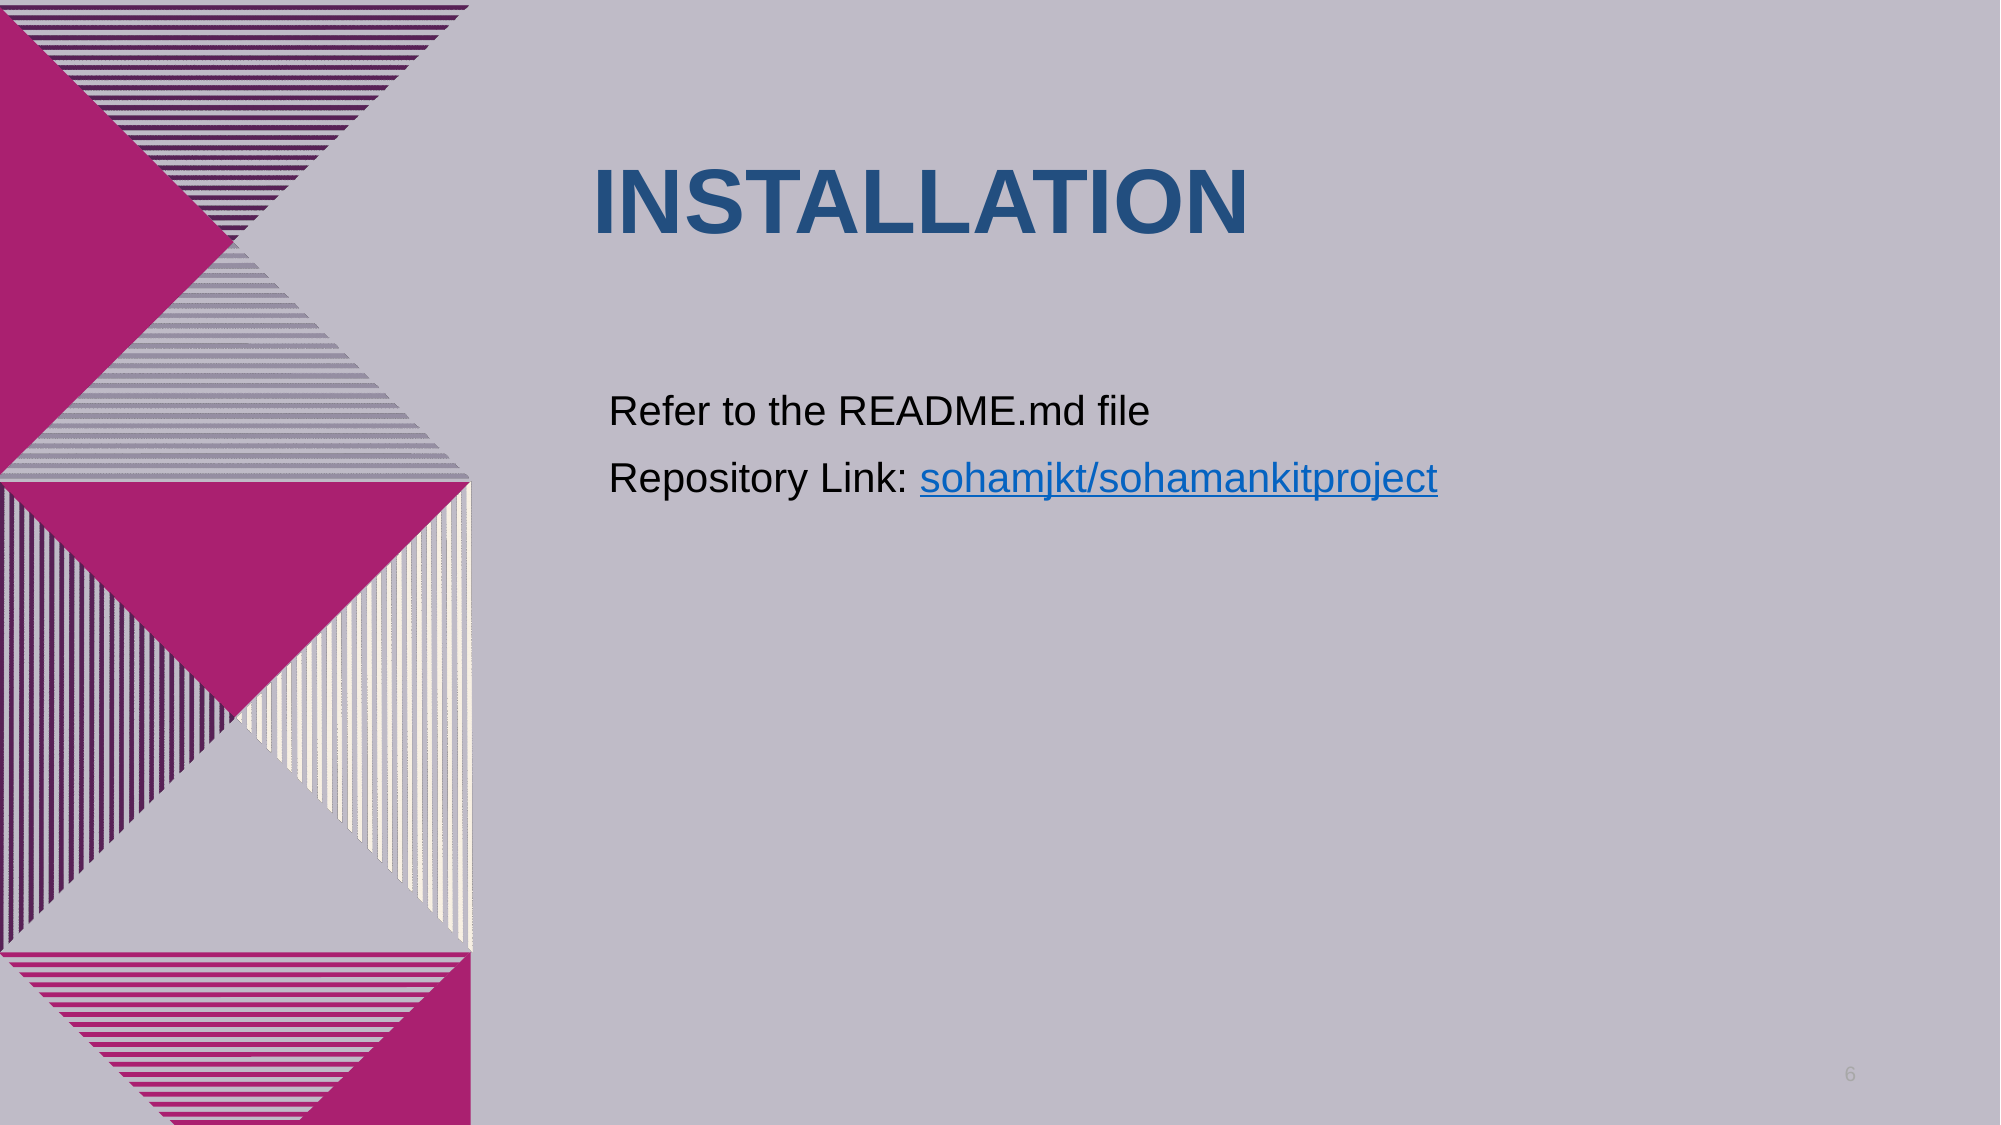

# INSTALLATION
Refer to the README.md file
Repository Link: sohamjkt/sohamankitproject
6